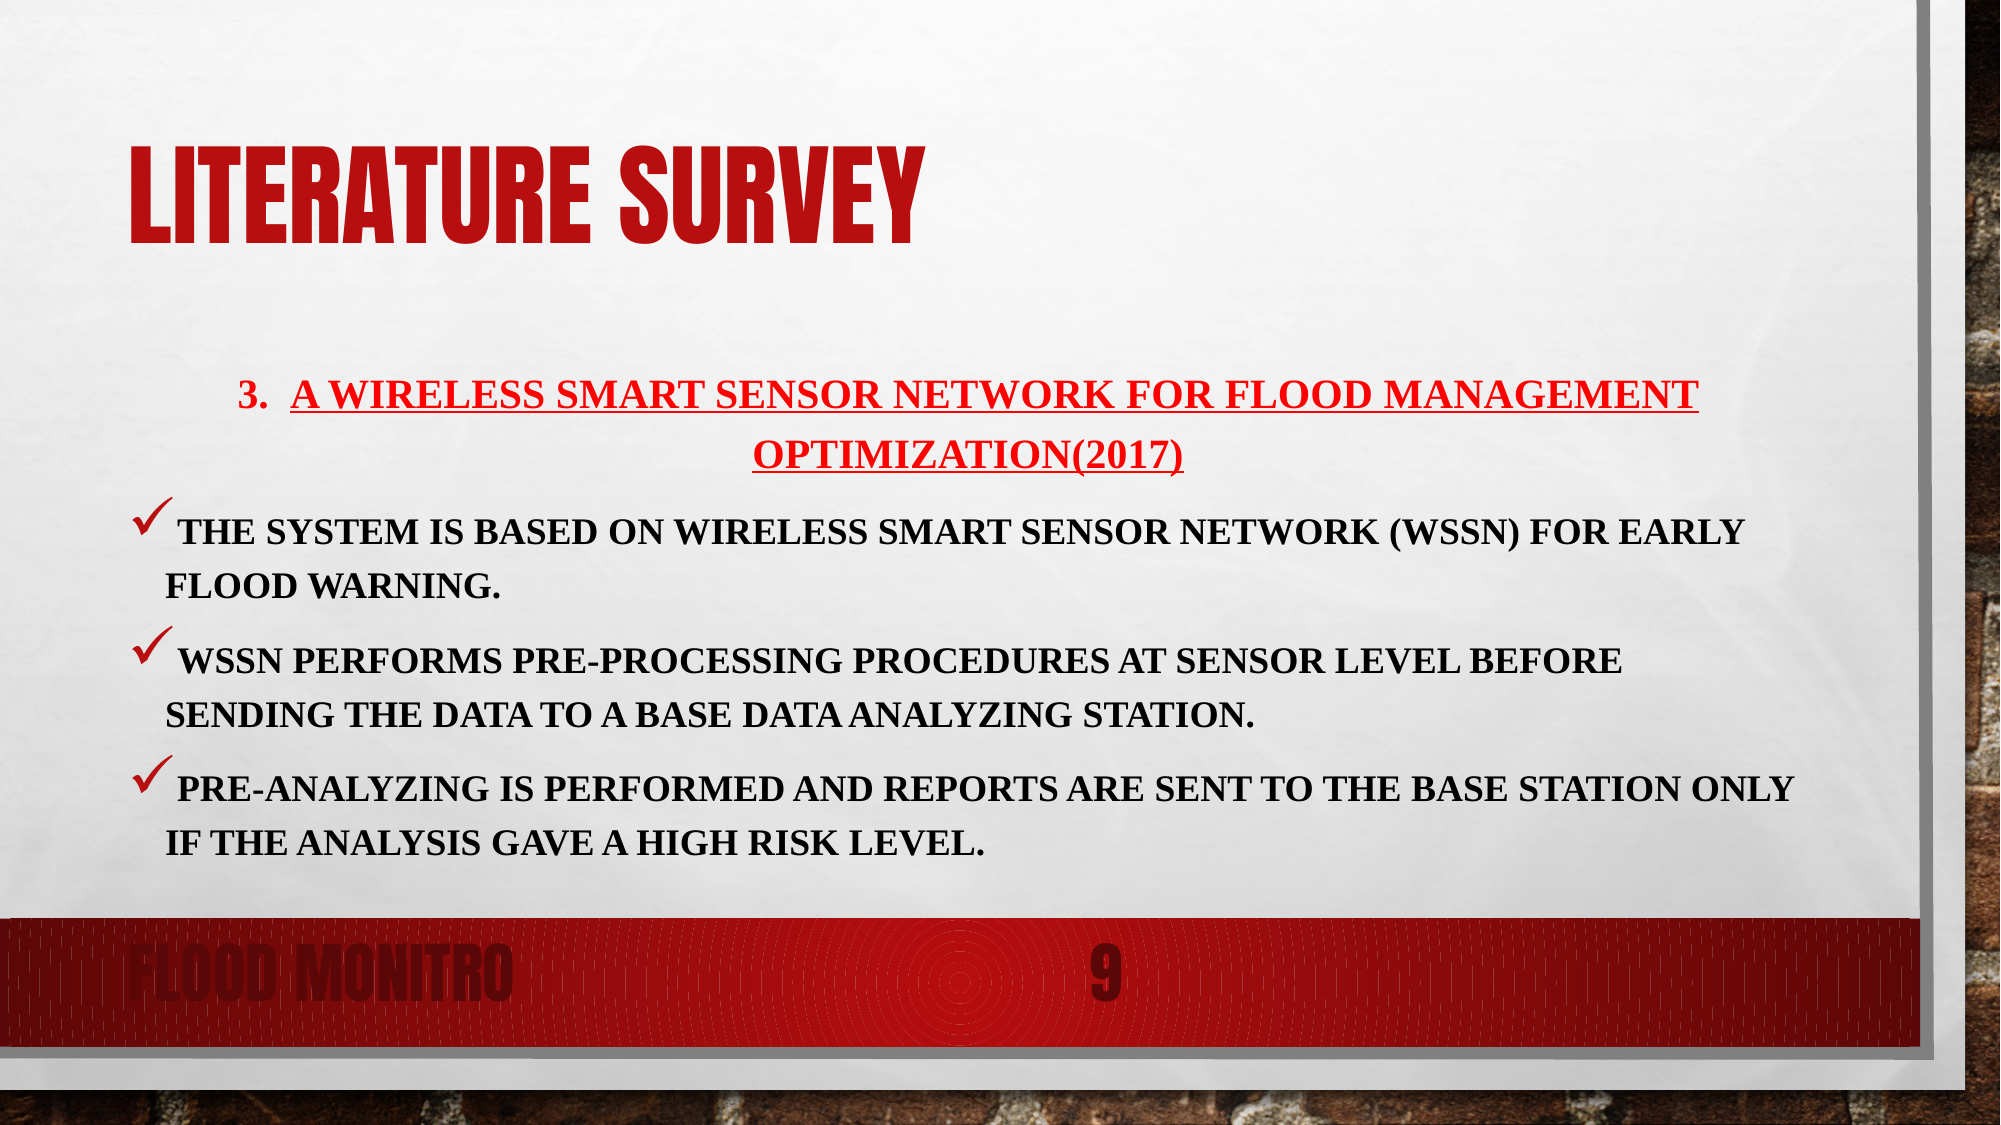

# Literature survey
3.  A Wireless Smart Sensor Network for Flood Management Optimization(2017)
The system is based on Wireless Smart Sensor Network (WSSN) for early flood warning.
WSSN performs pre-processing procedures at sensor level before sending the data to a base data analyzing station.
Pre-analyzing is performed and reports are sent to the base station only if the analysis gave a high risk level.
FLOOD MONITRO
9